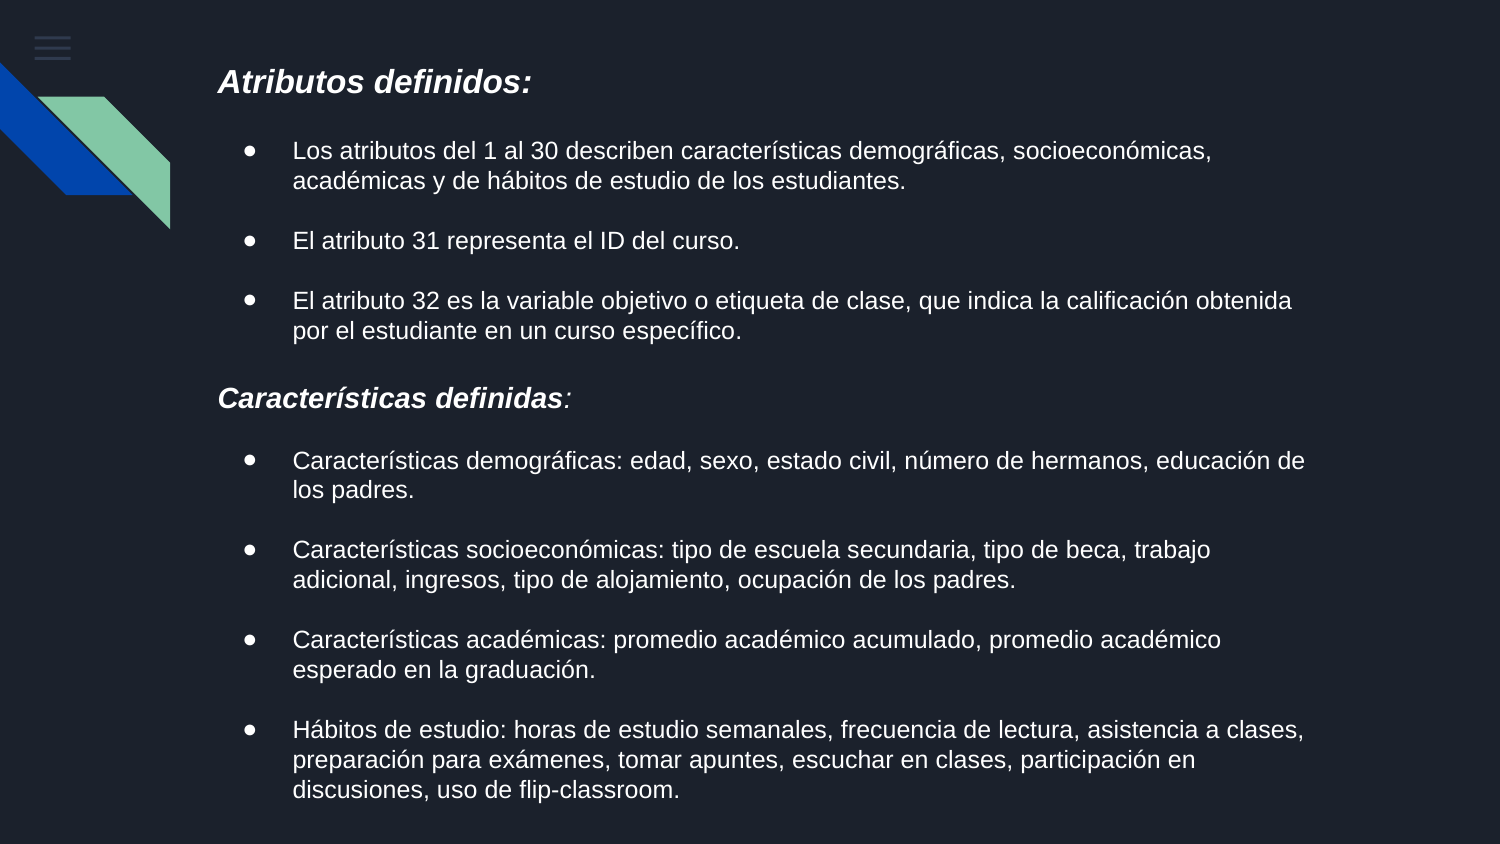

Atributos definidos:

Los atributos del 1 al 30 describen características demográficas, socioeconómicas, académicas y de hábitos de estudio de los estudiantes.

El atributo 31 representa el ID del curso.

El atributo 32 es la variable objetivo o etiqueta de clase, que indica la calificación obtenida por el estudiante en un curso específico.

Características definidas:

Características demográficas: edad, sexo, estado civil, número de hermanos, educación de los padres.

Características socioeconómicas: tipo de escuela secundaria, tipo de beca, trabajo adicional, ingresos, tipo de alojamiento, ocupación de los padres.

Características académicas: promedio académico acumulado, promedio académico esperado en la graduación.

Hábitos de estudio: horas de estudio semanales, frecuencia de lectura, asistencia a clases, preparación para exámenes, tomar apuntes, escuchar en clases, participación en discusiones, uso de flip-classroom.